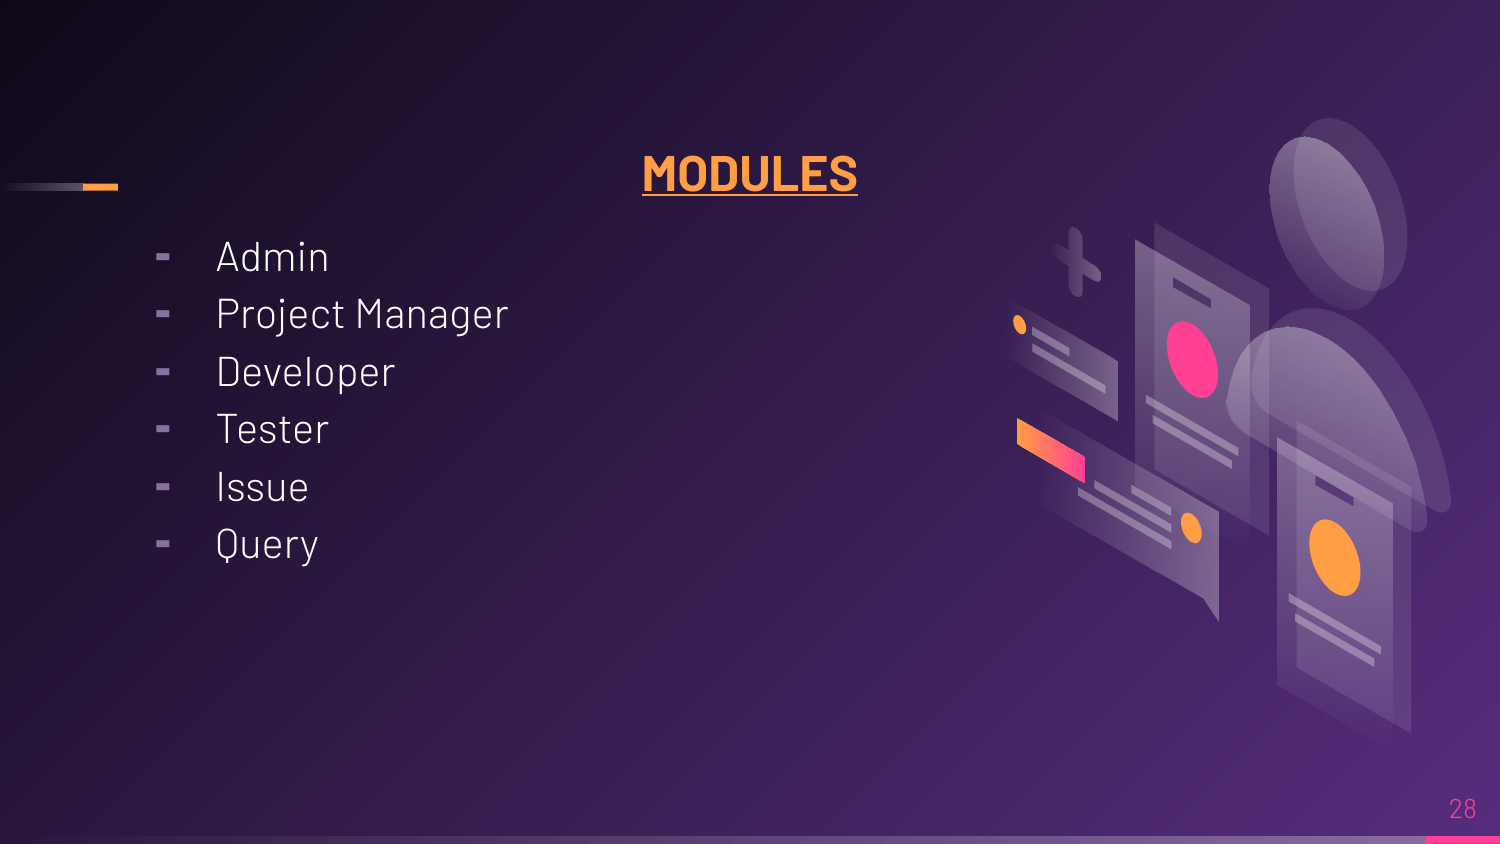

# MODULES
Admin
Project Manager
Developer
Tester
Issue
Query

28